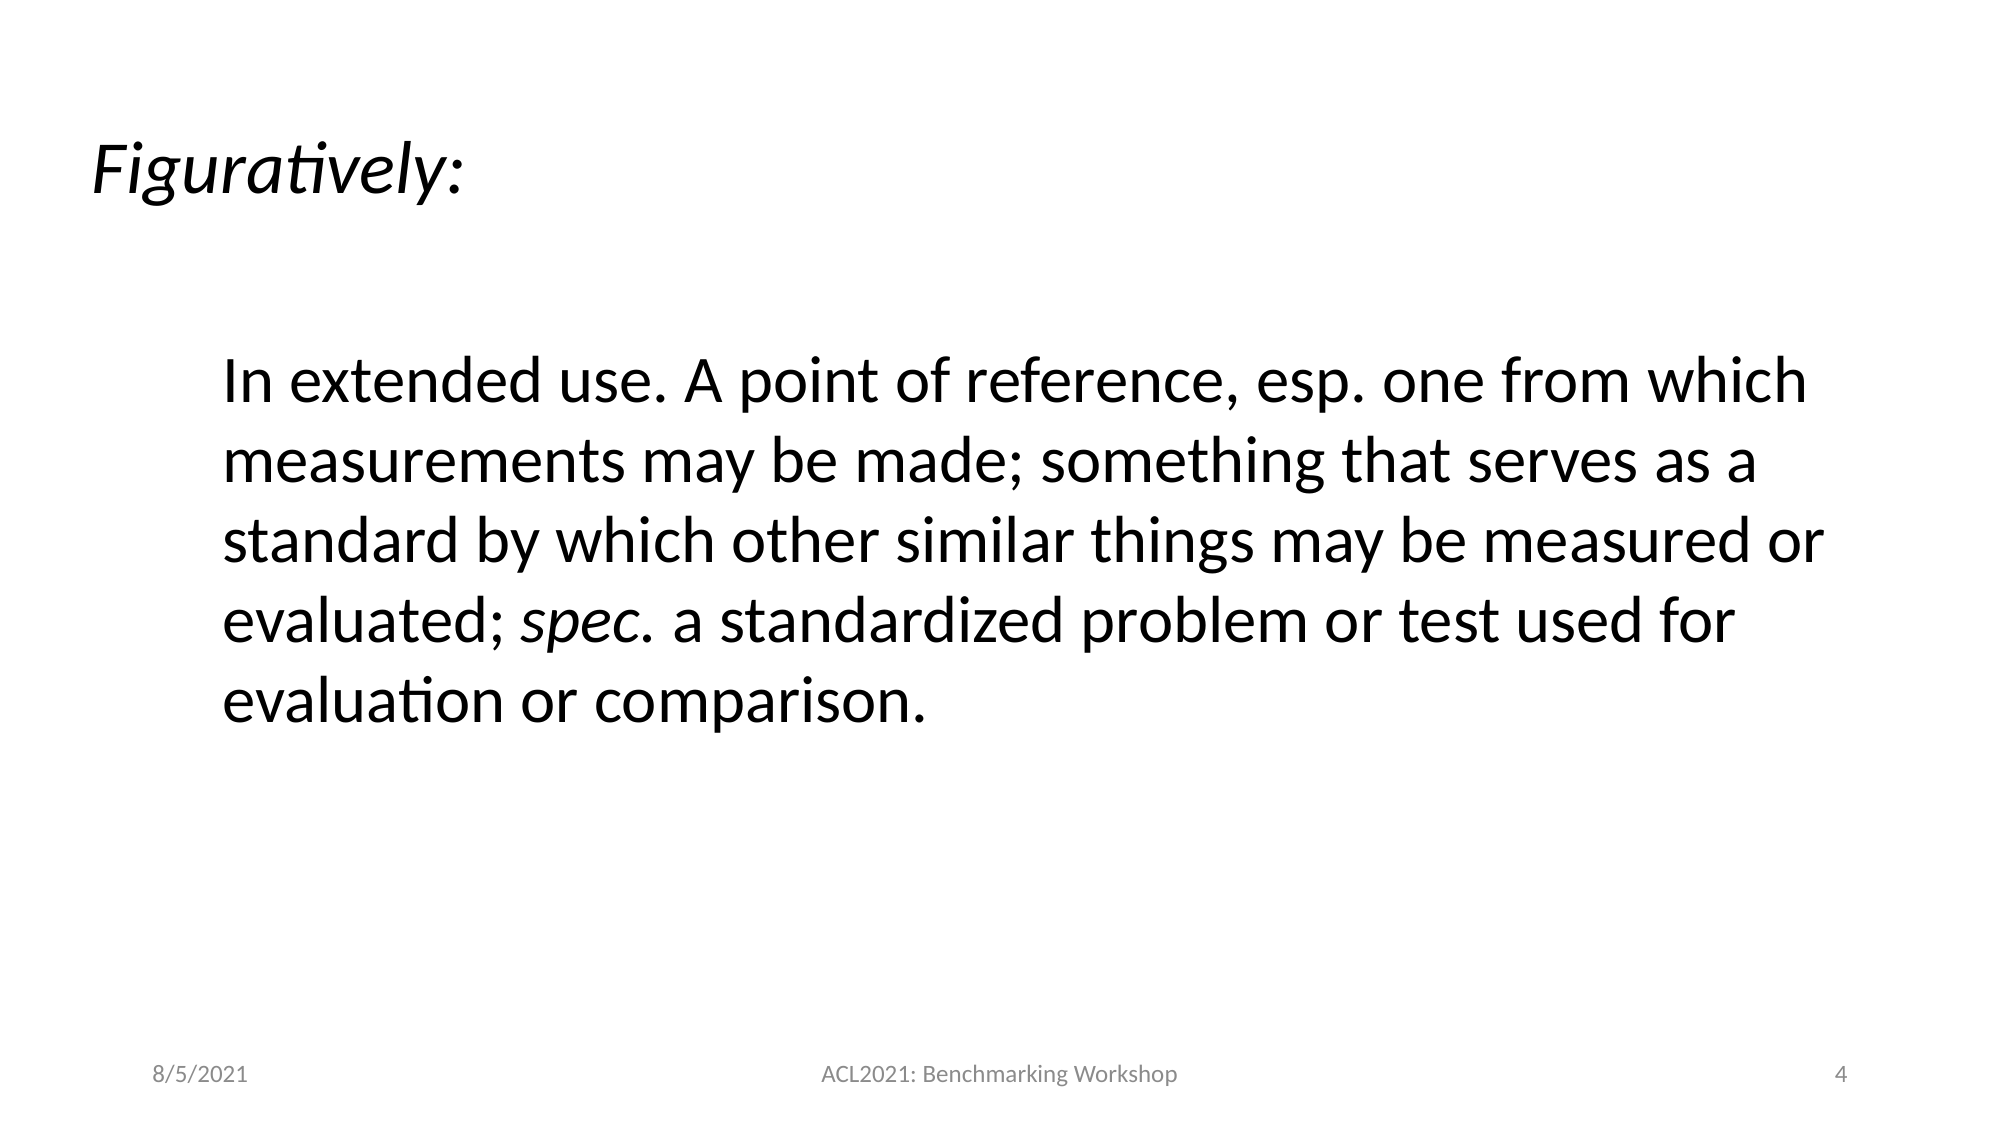

Figuratively:

In extended use. A point of reference, esp. one from which measurements may be made; something that serves as a standard by which other similar things may be measured or evaluated; spec. a standardized problem or test used for evaluation or comparison.
8/5/2021
ACL2021: Benchmarking Workshop
4